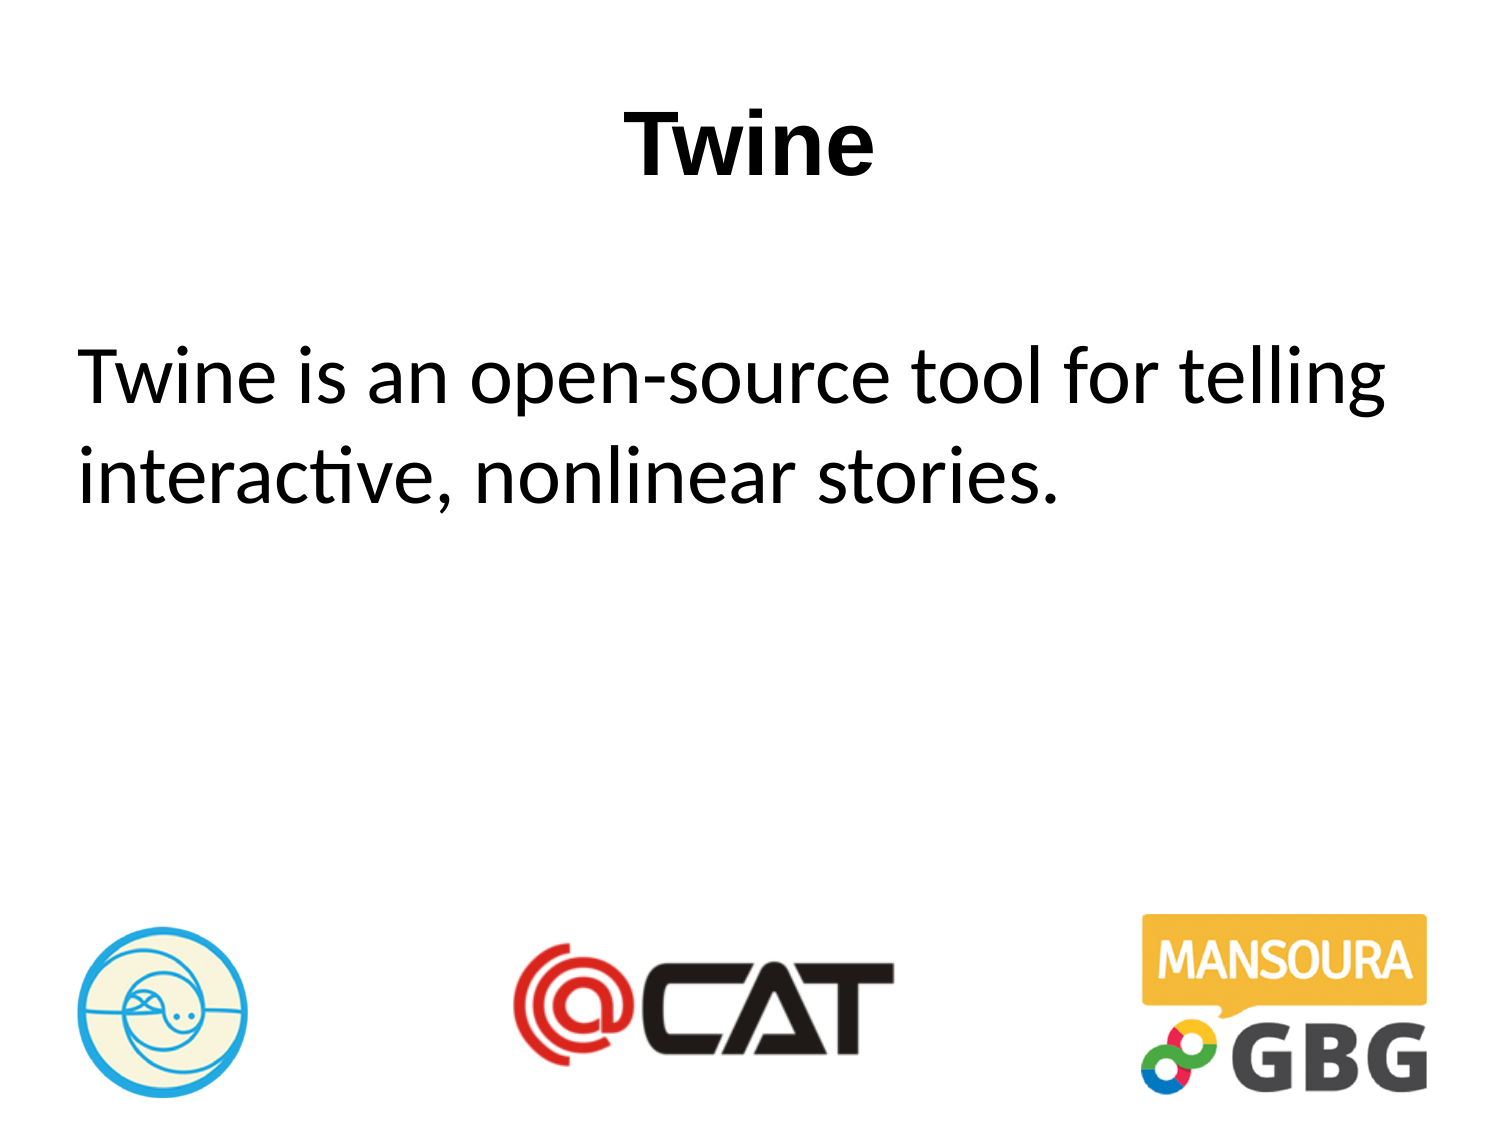

# Twine
Twine is an open-source tool for telling interactive, nonlinear stories.